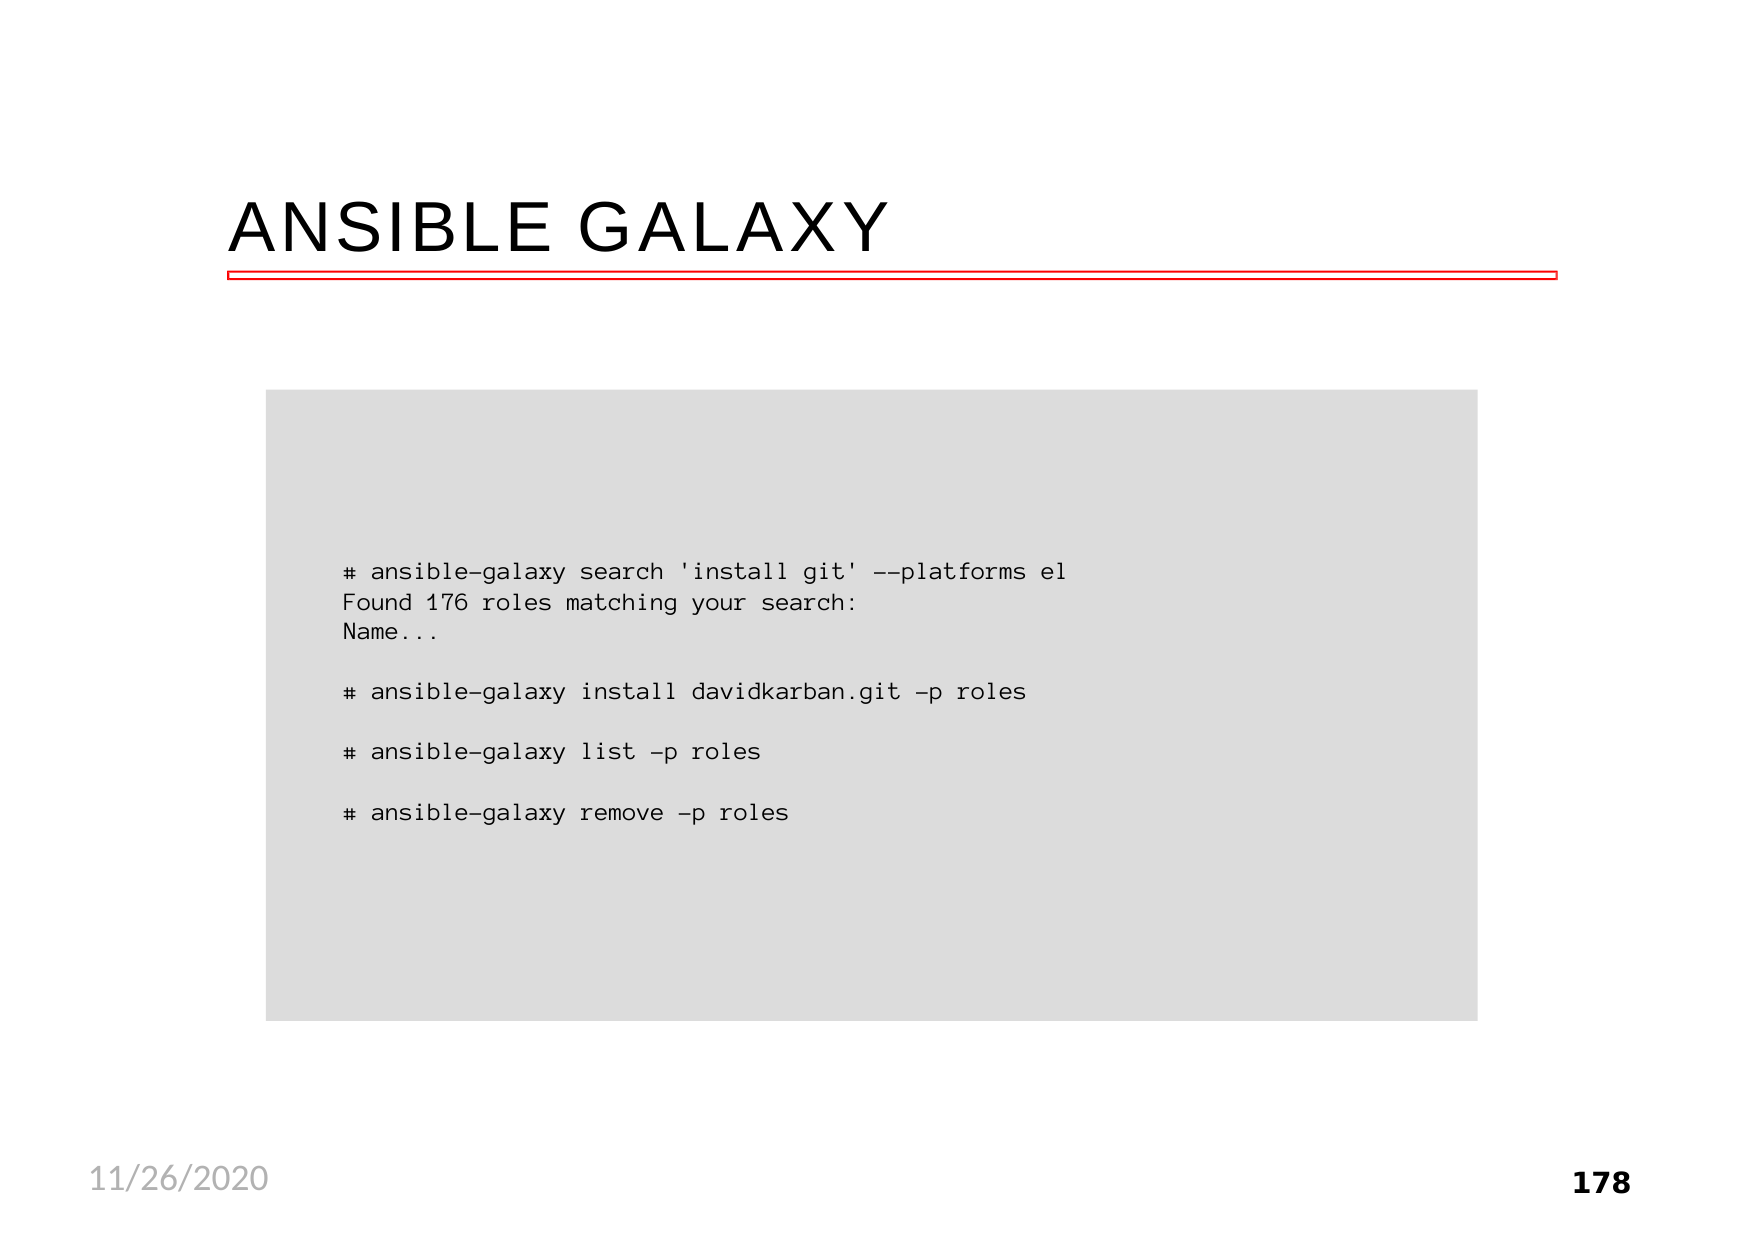

# ANSIBLE GALAXY

# ansible-galaxy search 'install git' --platforms el  Found 176 roles matching your search:
Name...
# ansible-galaxy install davidkarban.git -p roles
# ansible-galaxy list -p roles

# ansible-galaxy remove -p roles
11/26/2020
178